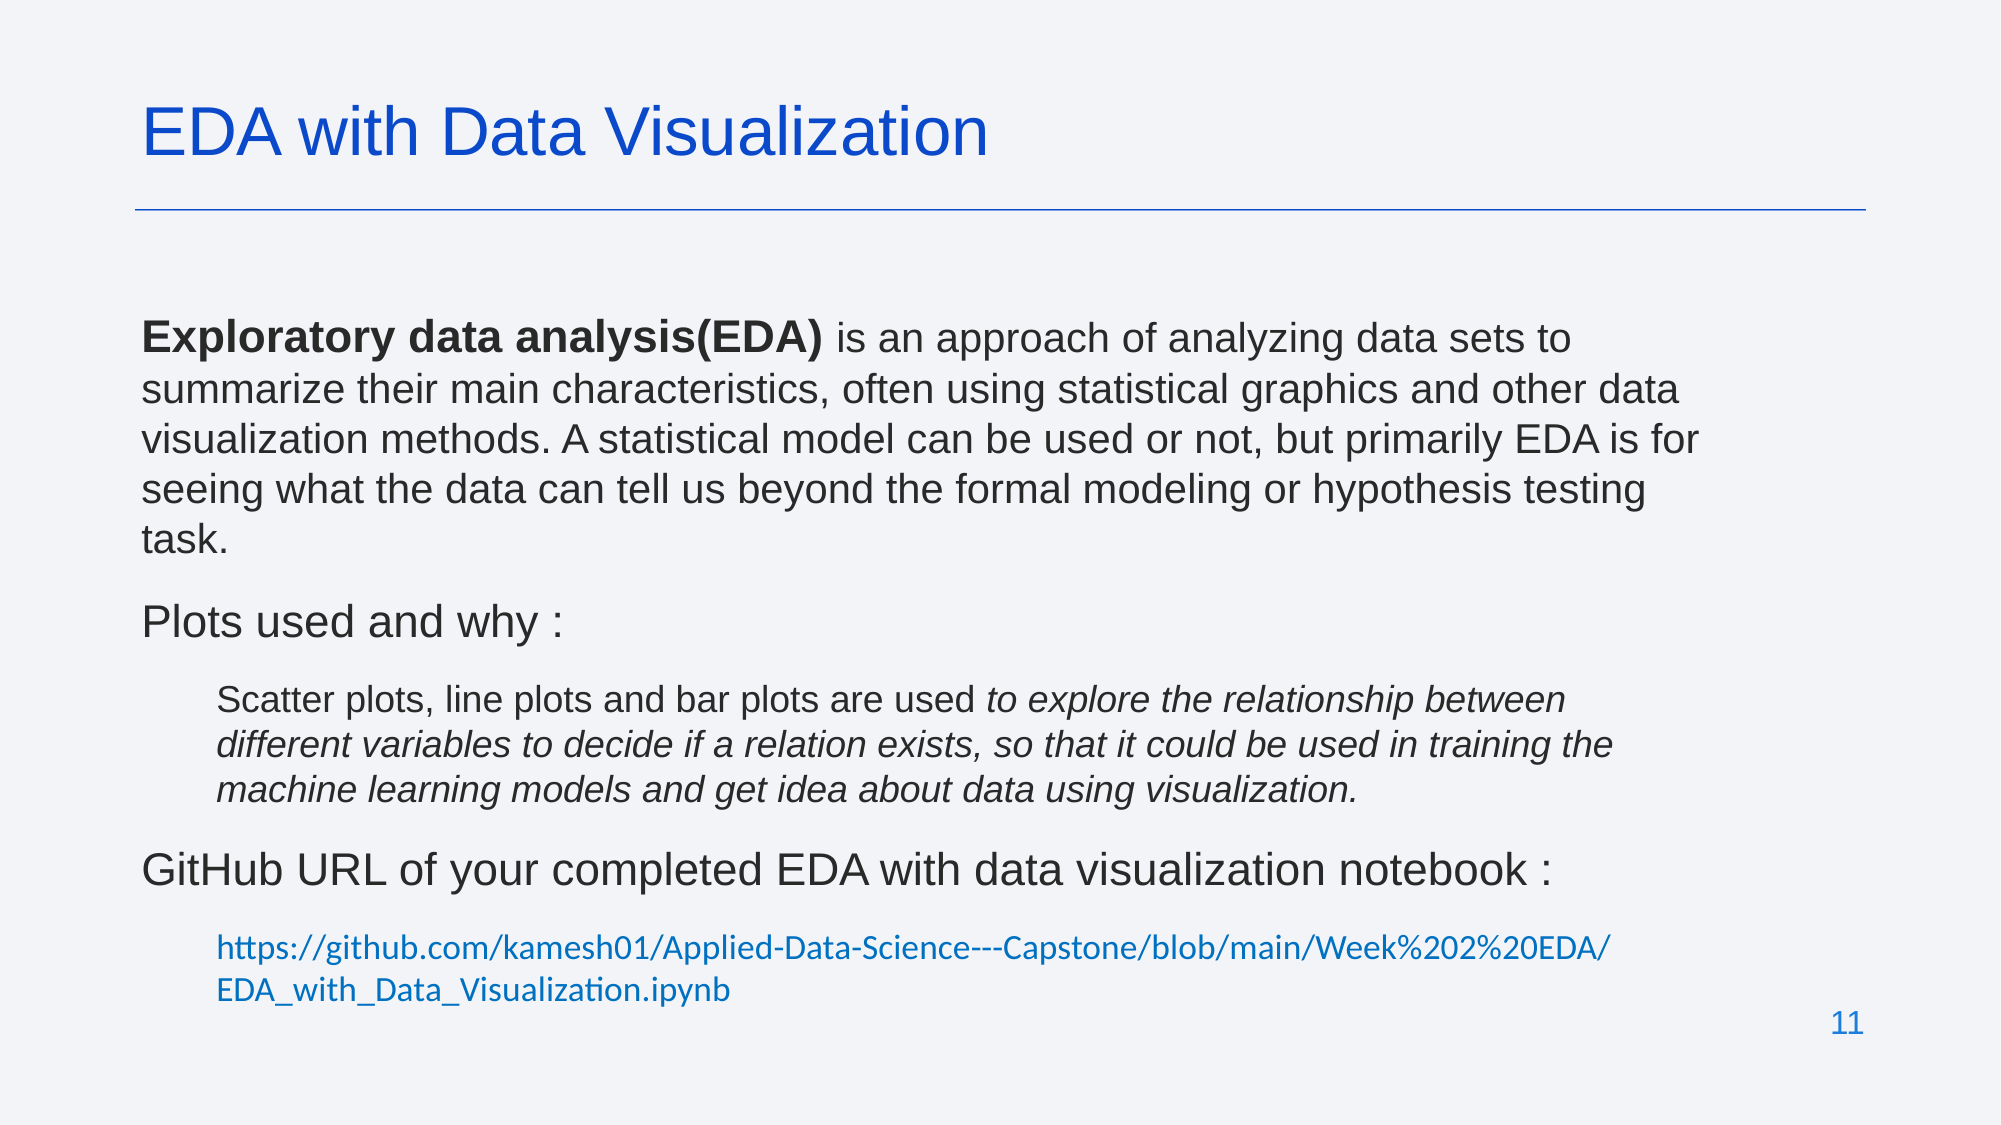

EDA with Data Visualization
Exploratory data analysis(EDA) is an approach of analyzing data sets to summarize their main characteristics, often using statistical graphics and other data visualization methods. A statistical model can be used or not, but primarily EDA is for seeing what the data can tell us beyond the formal modeling or hypothesis testing task.
Plots used and why :
Scatter plots, line plots and bar plots are used to explore the relationship between different variables to decide if a relation exists, so that it could be used in training the machine learning models and get idea about data using visualization.
GitHub URL of your completed EDA with data visualization notebook :
https://github.com/kamesh01/Applied-Data-Science---Capstone/blob/main/Week%202%20EDA/EDA_with_Data_Visualization.ipynb
11